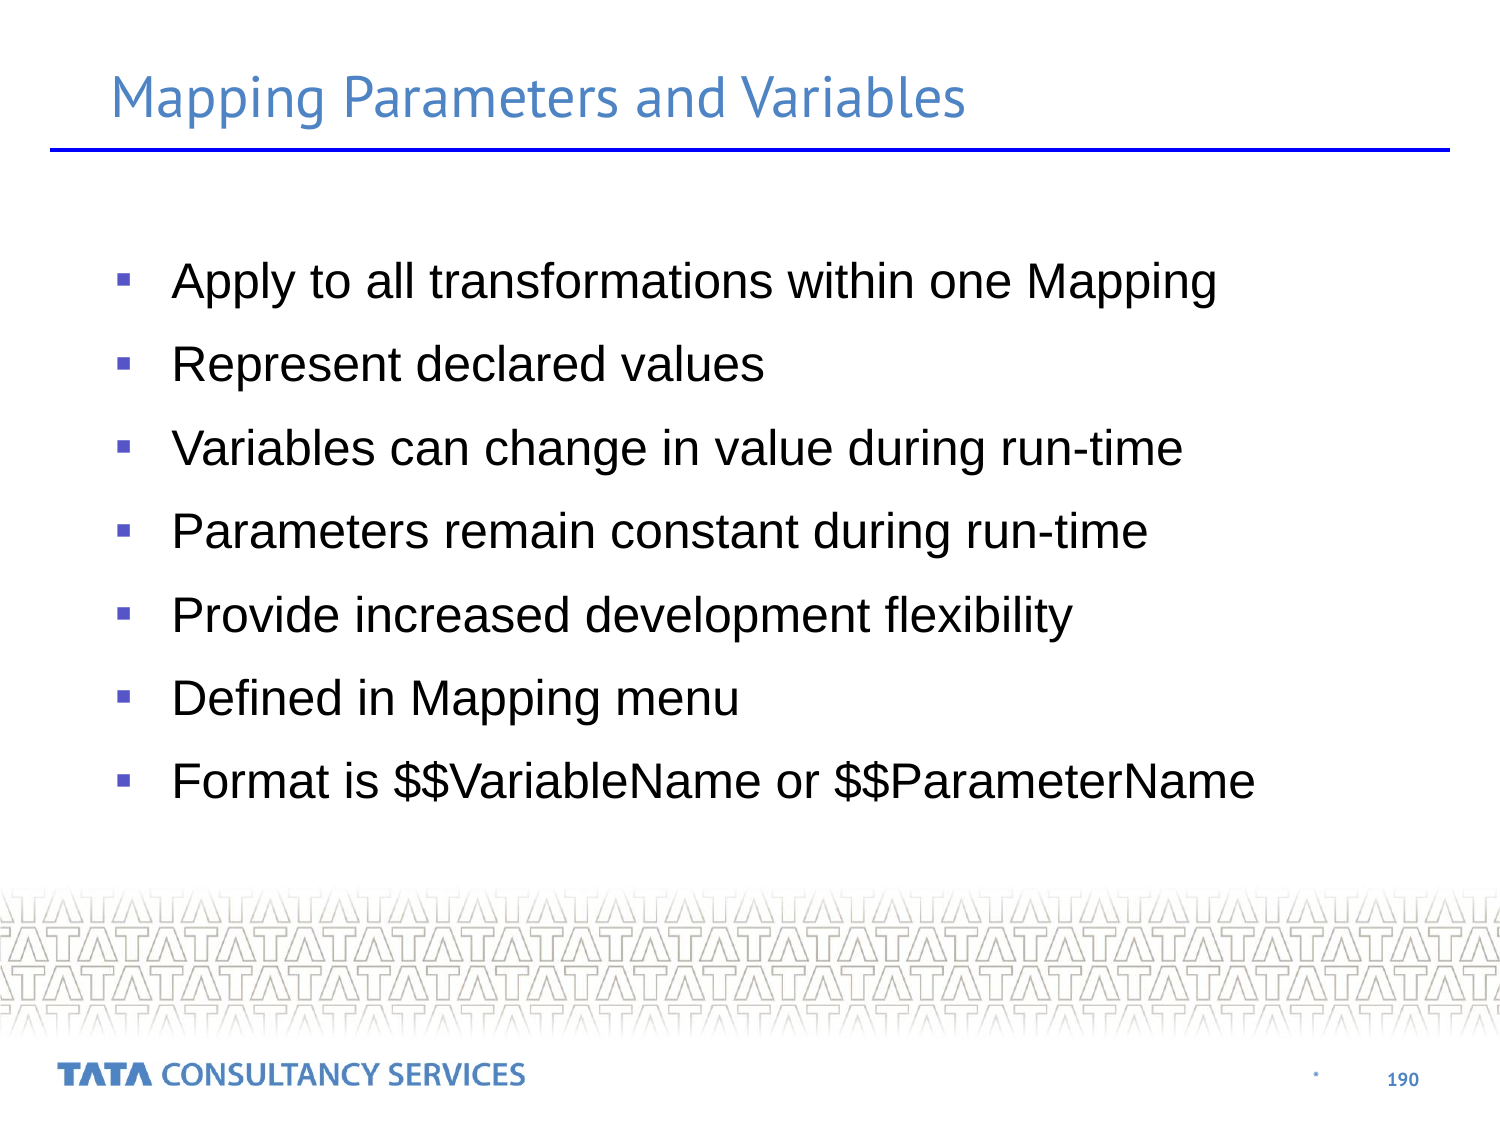

Mapping Parameters and Variables
Apply to all transformations within one Mapping
Represent declared values
Variables can change in value during run-time
Parameters remain constant during run-time
Provide increased development flexibility
Defined in Mapping menu
Format is $$VariableName or $$ParameterName
190